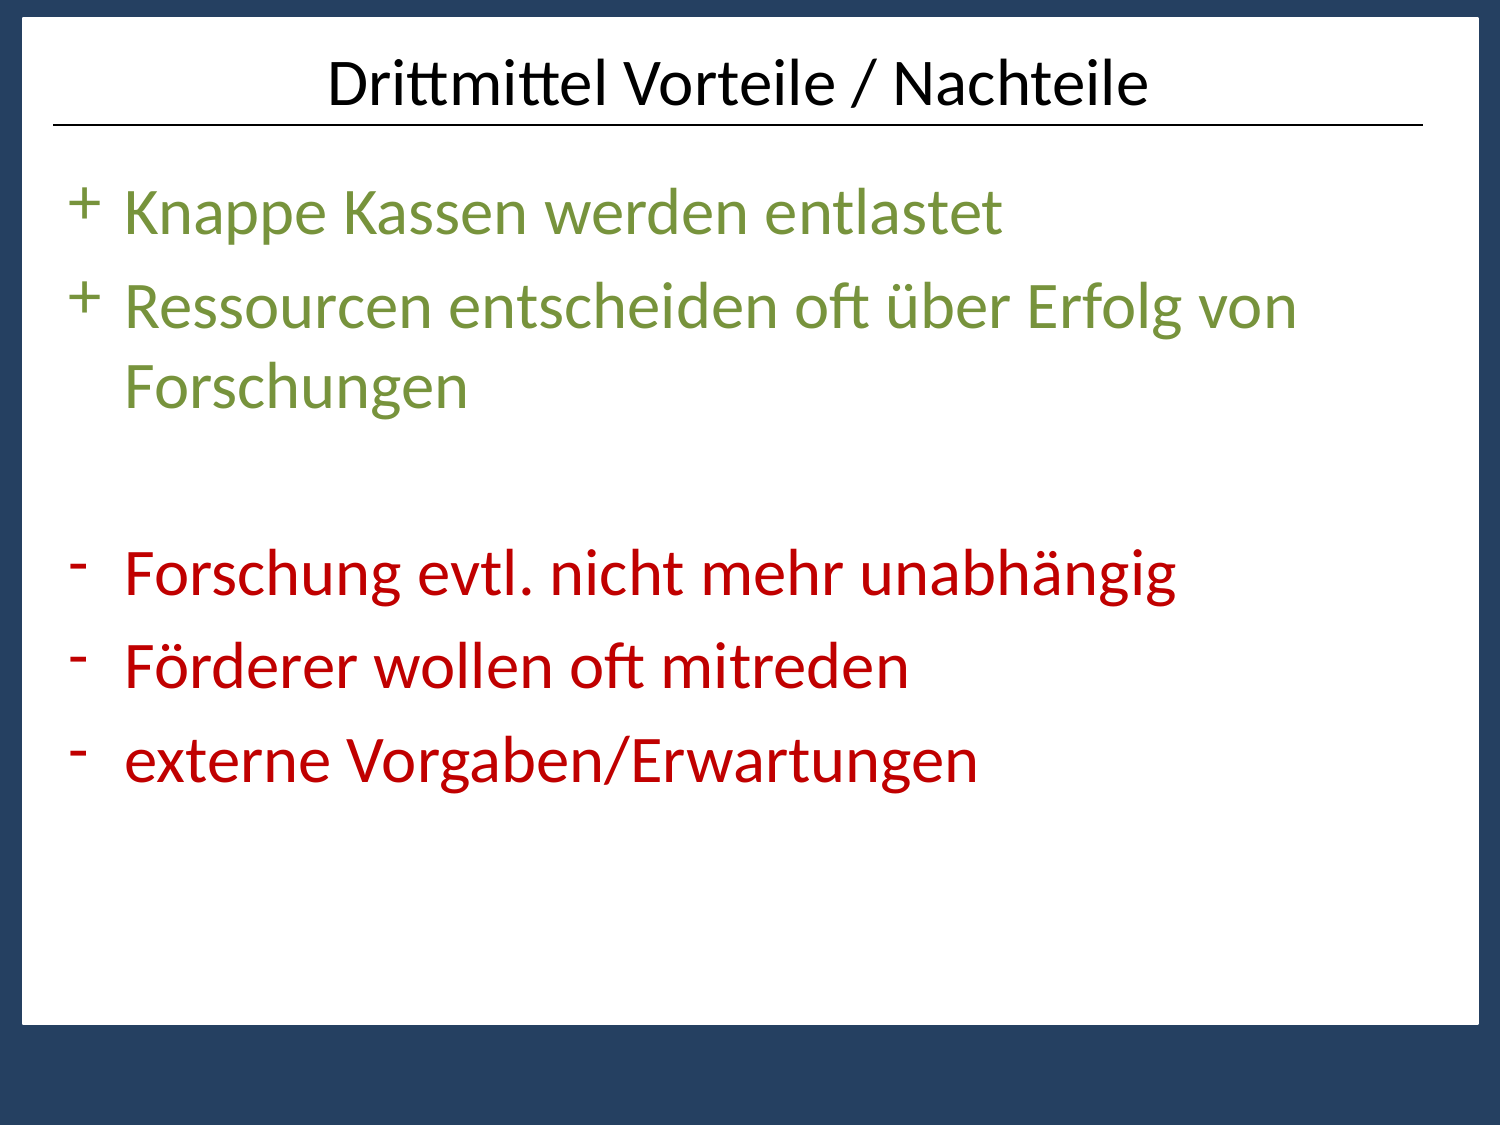

# Drittmittel Vorteile / Nachteile
Knappe Kassen werden entlastet
Ressourcen entscheiden oft über Erfolg von Forschungen

Forschung evtl. nicht mehr unabhängig
Förderer wollen oft mitreden
externe Vorgaben/Erwartungen